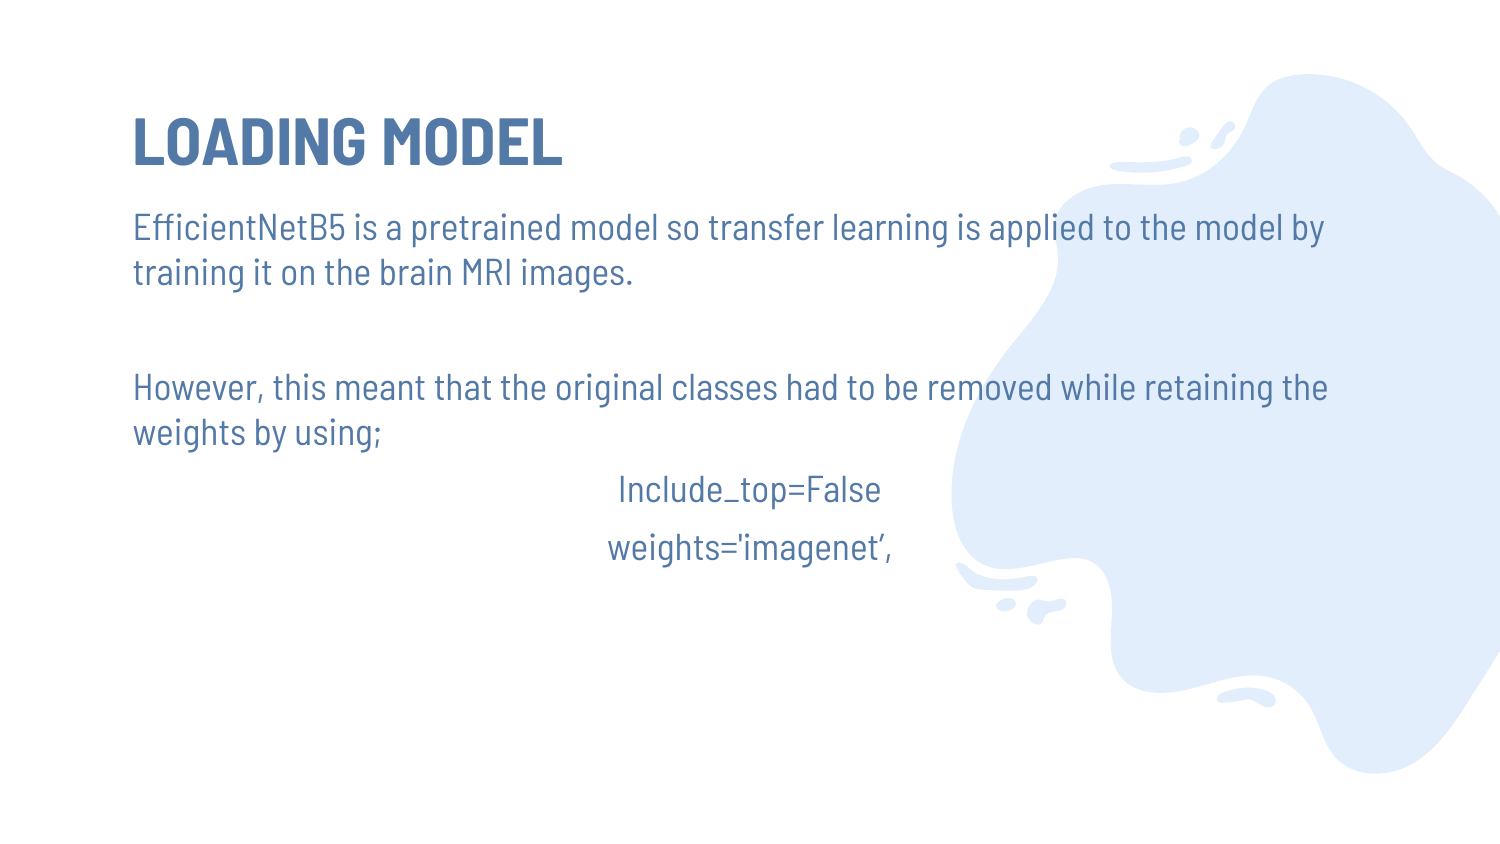

# LOADING MODEL
EfficientNetB5 is a pretrained model so transfer learning is applied to the model by training it on the brain MRI images.

However, this meant that the original classes had to be removed while retaining the weights by using;
Include_top=False
weights='imagenet’,